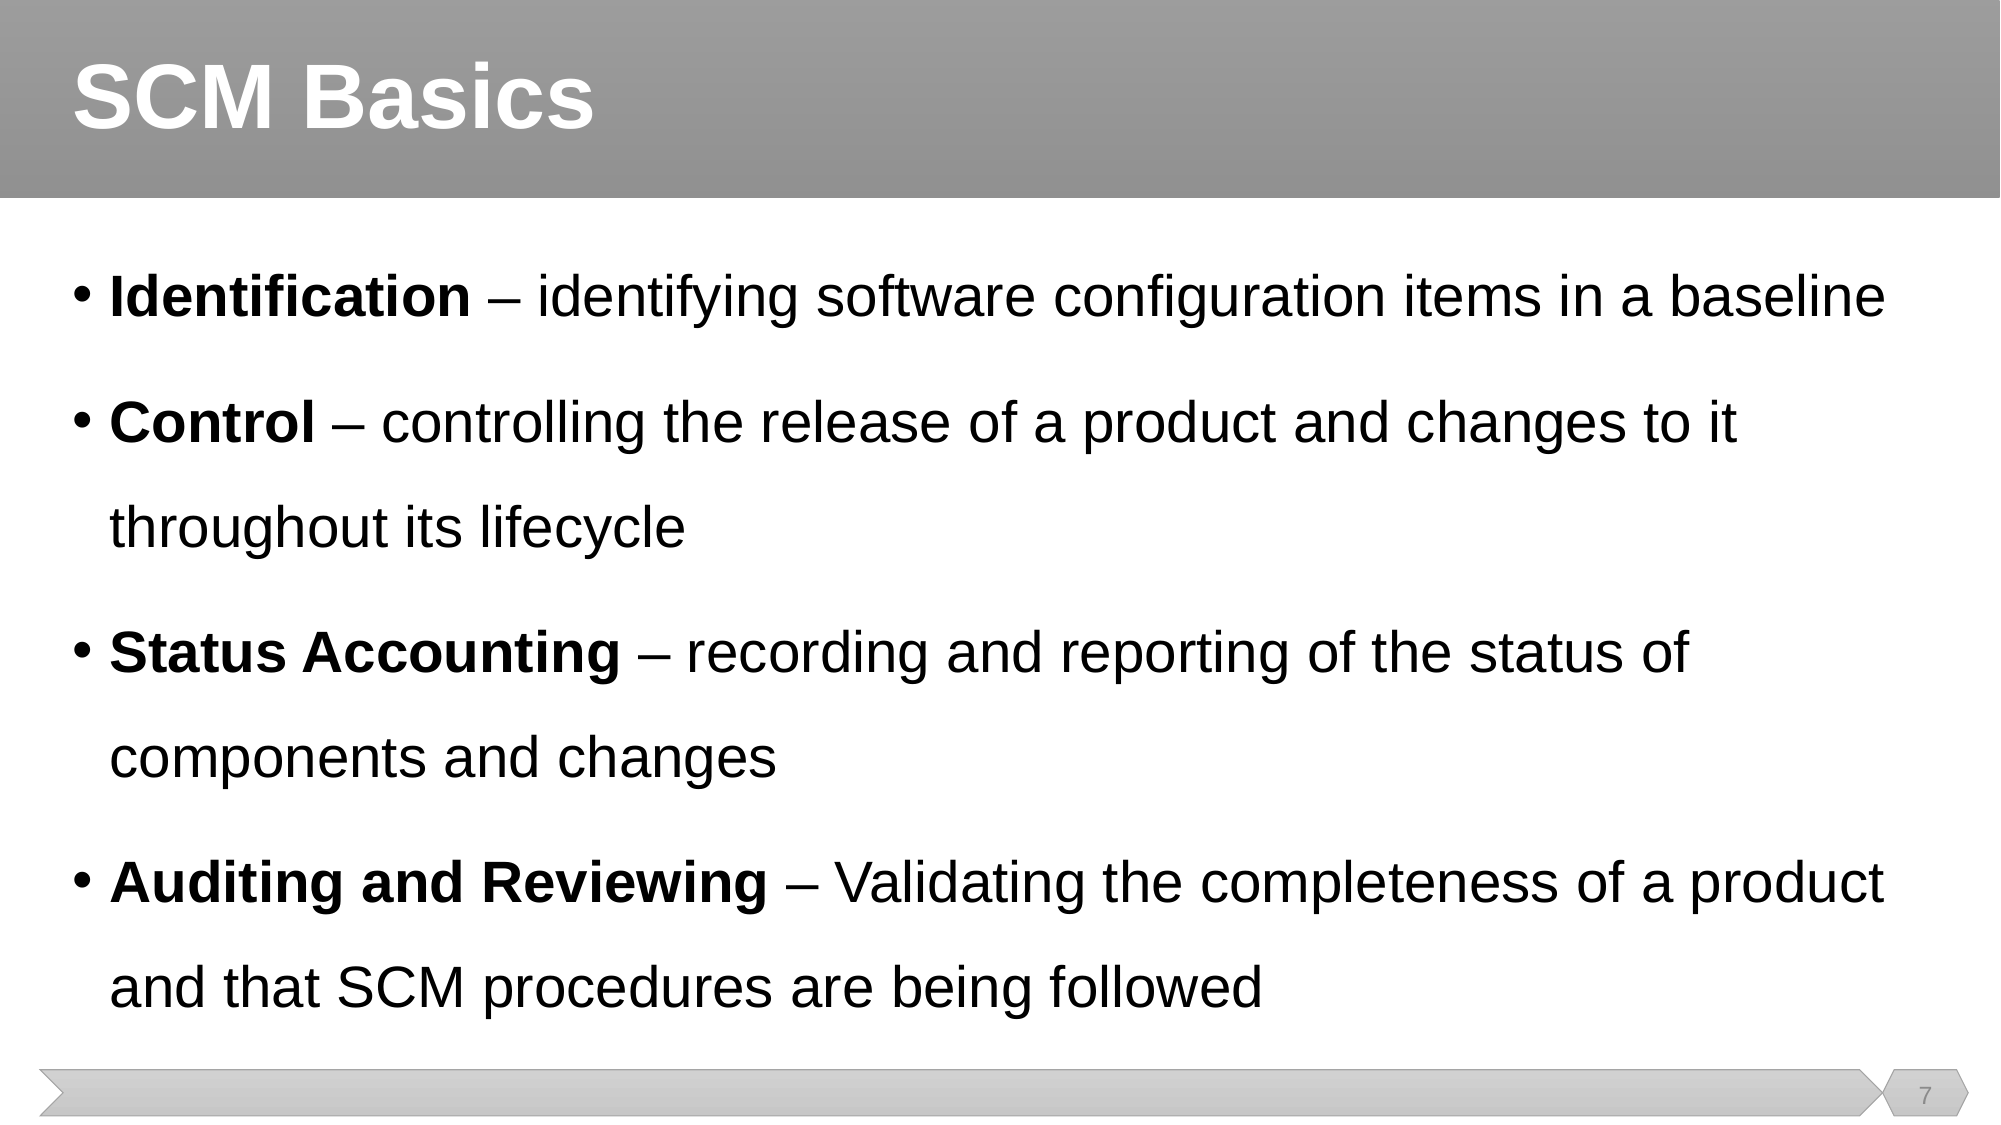

# SCM Basics
Identification – identifying software configuration items in a baseline
Control – controlling the release of a product and changes to it throughout its lifecycle
Status Accounting – recording and reporting of the status of components and changes
Auditing and Reviewing – Validating the completeness of a product and that SCM procedures are being followed
7